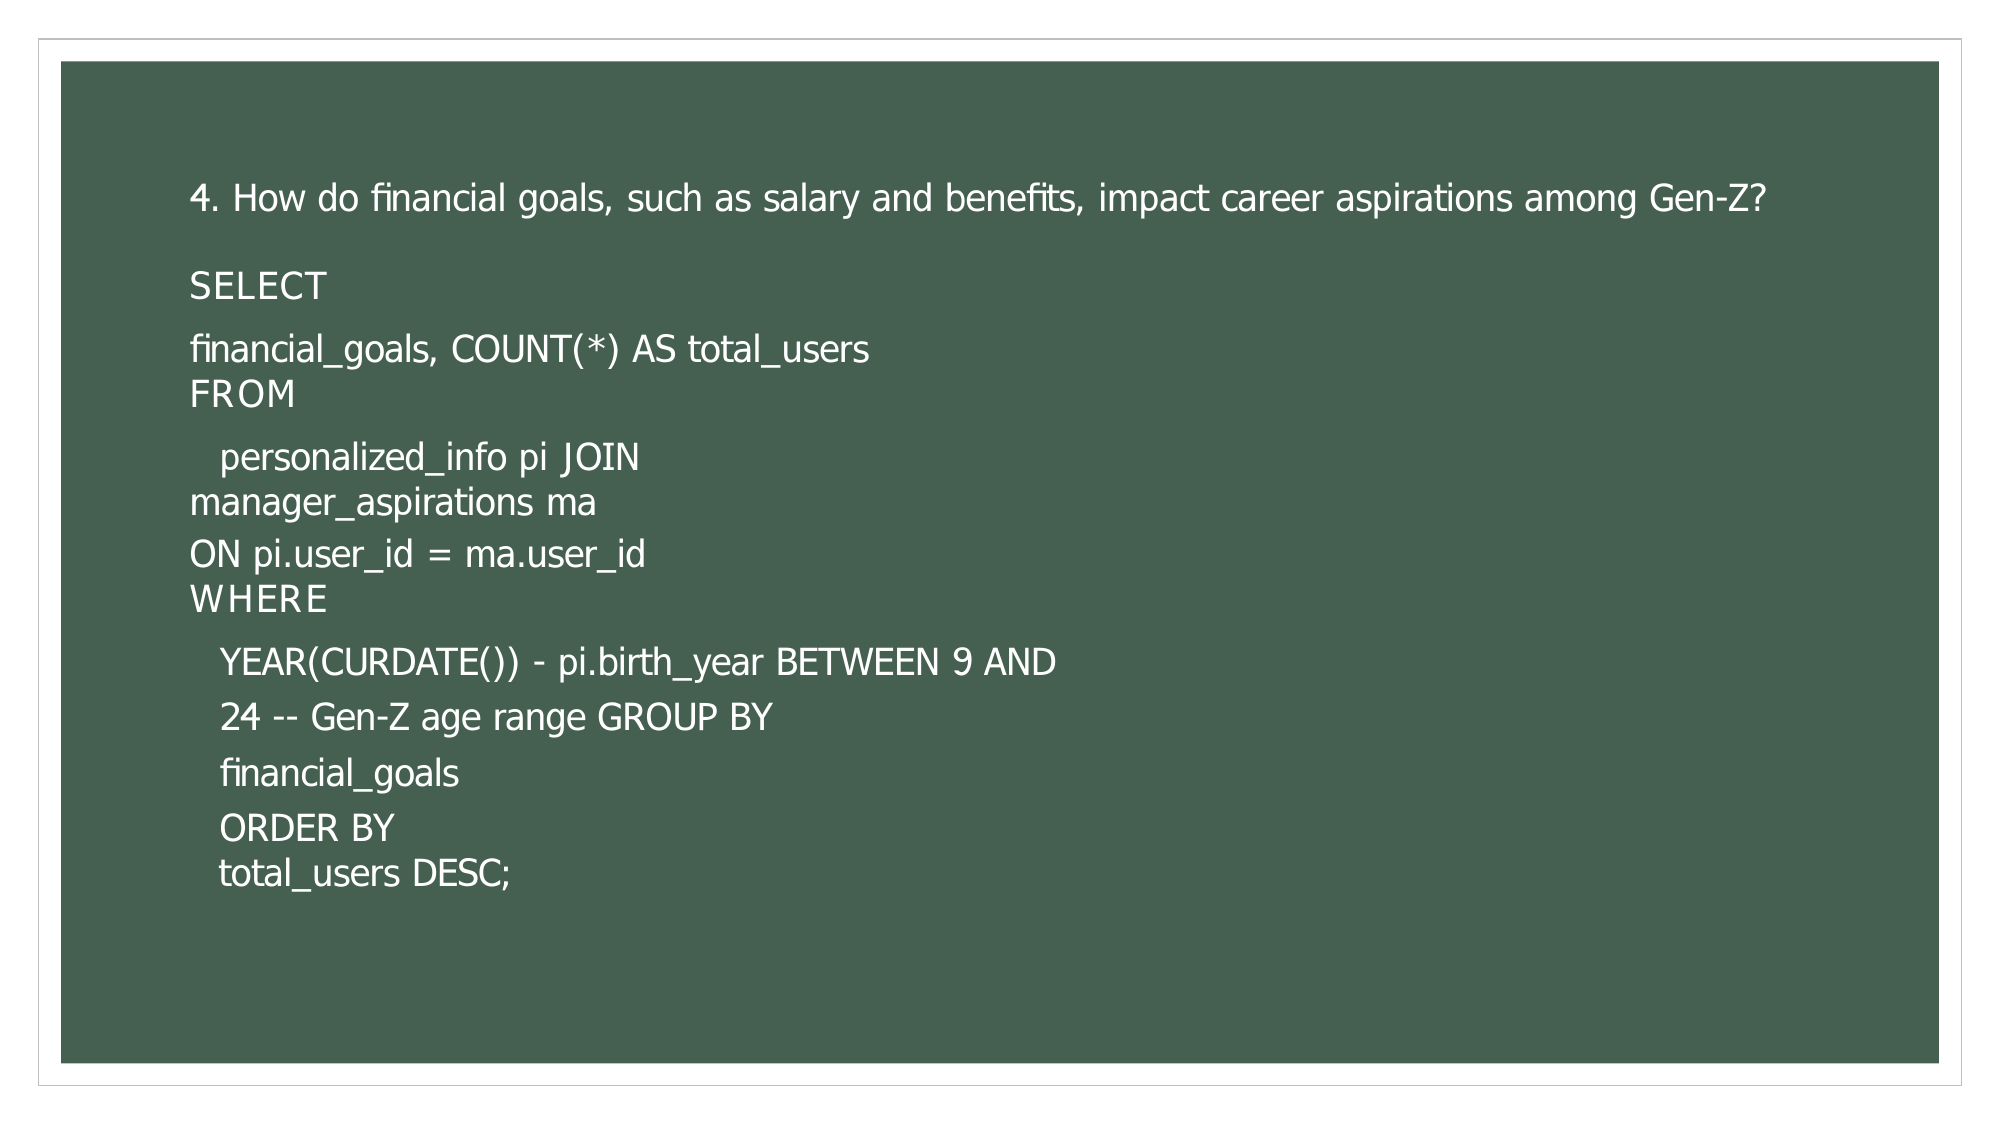

4. How do financial goals, such as salary and benefits, impact career aspirations among Gen-Z?

SELECT
financial_goals, COUNT(*) AS total_users
FROM
personalized_info pi JOIN
manager_aspirations ma
ON pi.user_id = ma.user_id
WHERE
YEAR(CURDATE()) - pi.birth_year BETWEEN 9 AND 24 -- Gen-Z age range GROUP BY
financial_goals
ORDER BY
  total_users DESC;